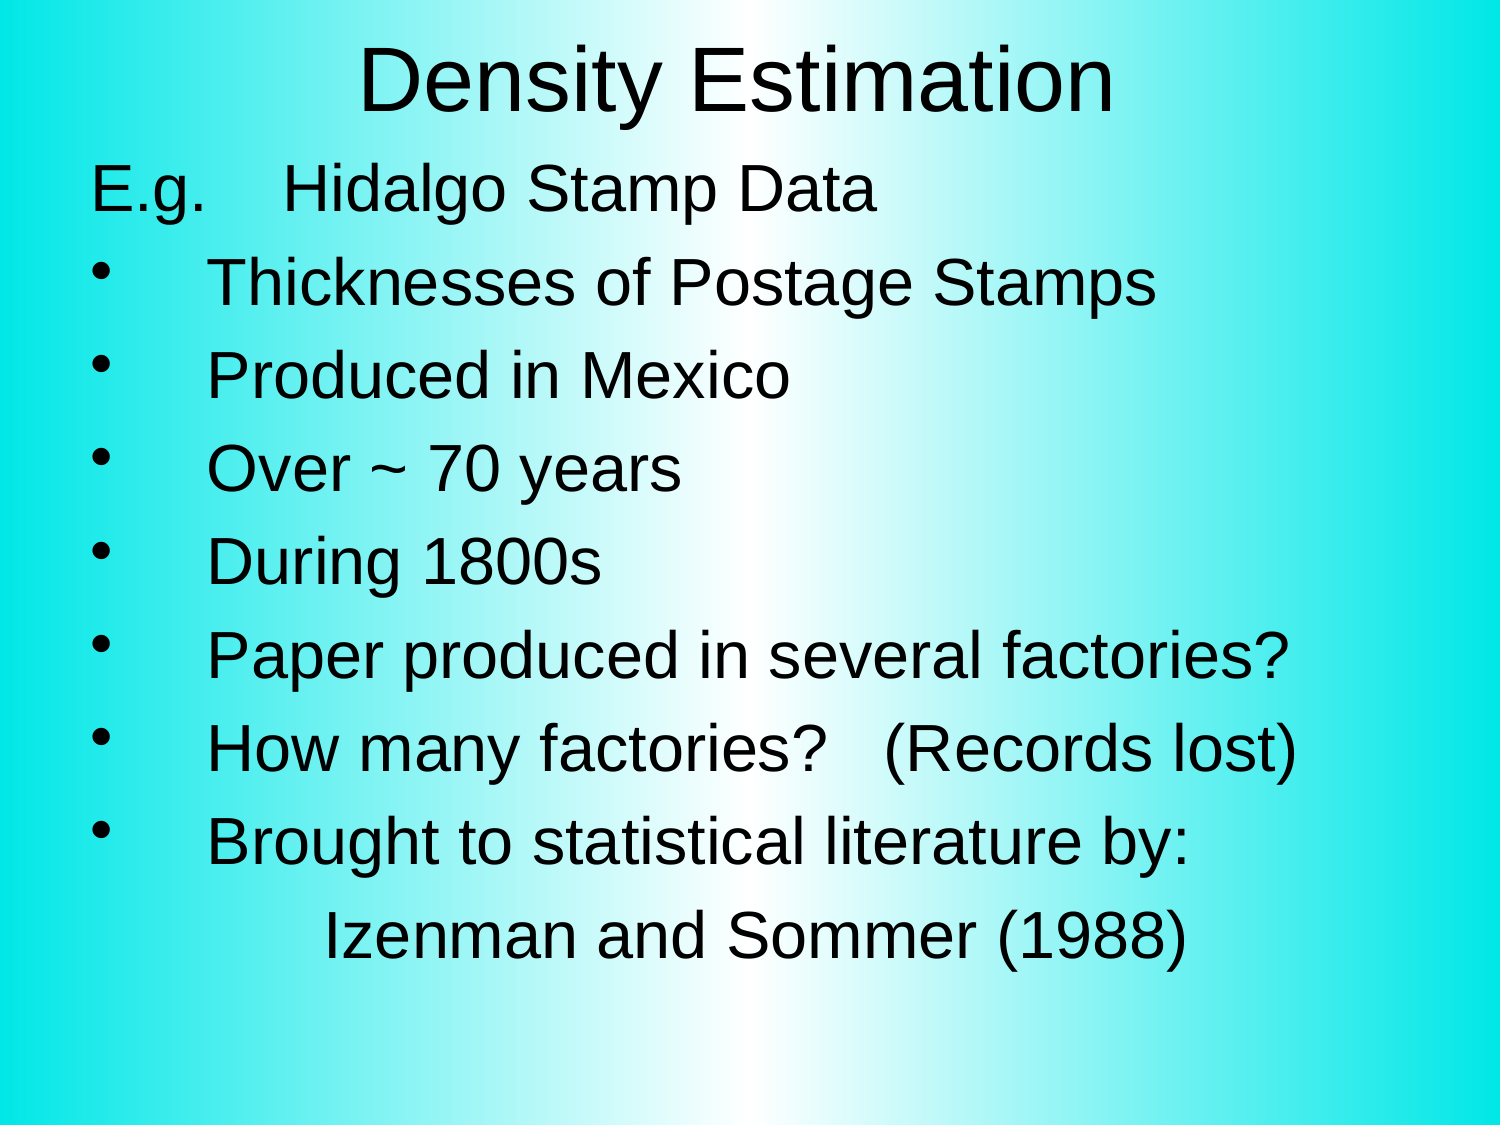

# Density Estimation
E.g.    Hidalgo Stamp Data
Thicknesses of Postage Stamps
Produced in Mexico
Over ~ 70 years
During 1800s
Paper produced in several factories?
How many factories?   (Records lost)
Brought to statistical literature by:
Izenman and Sommer (1988)